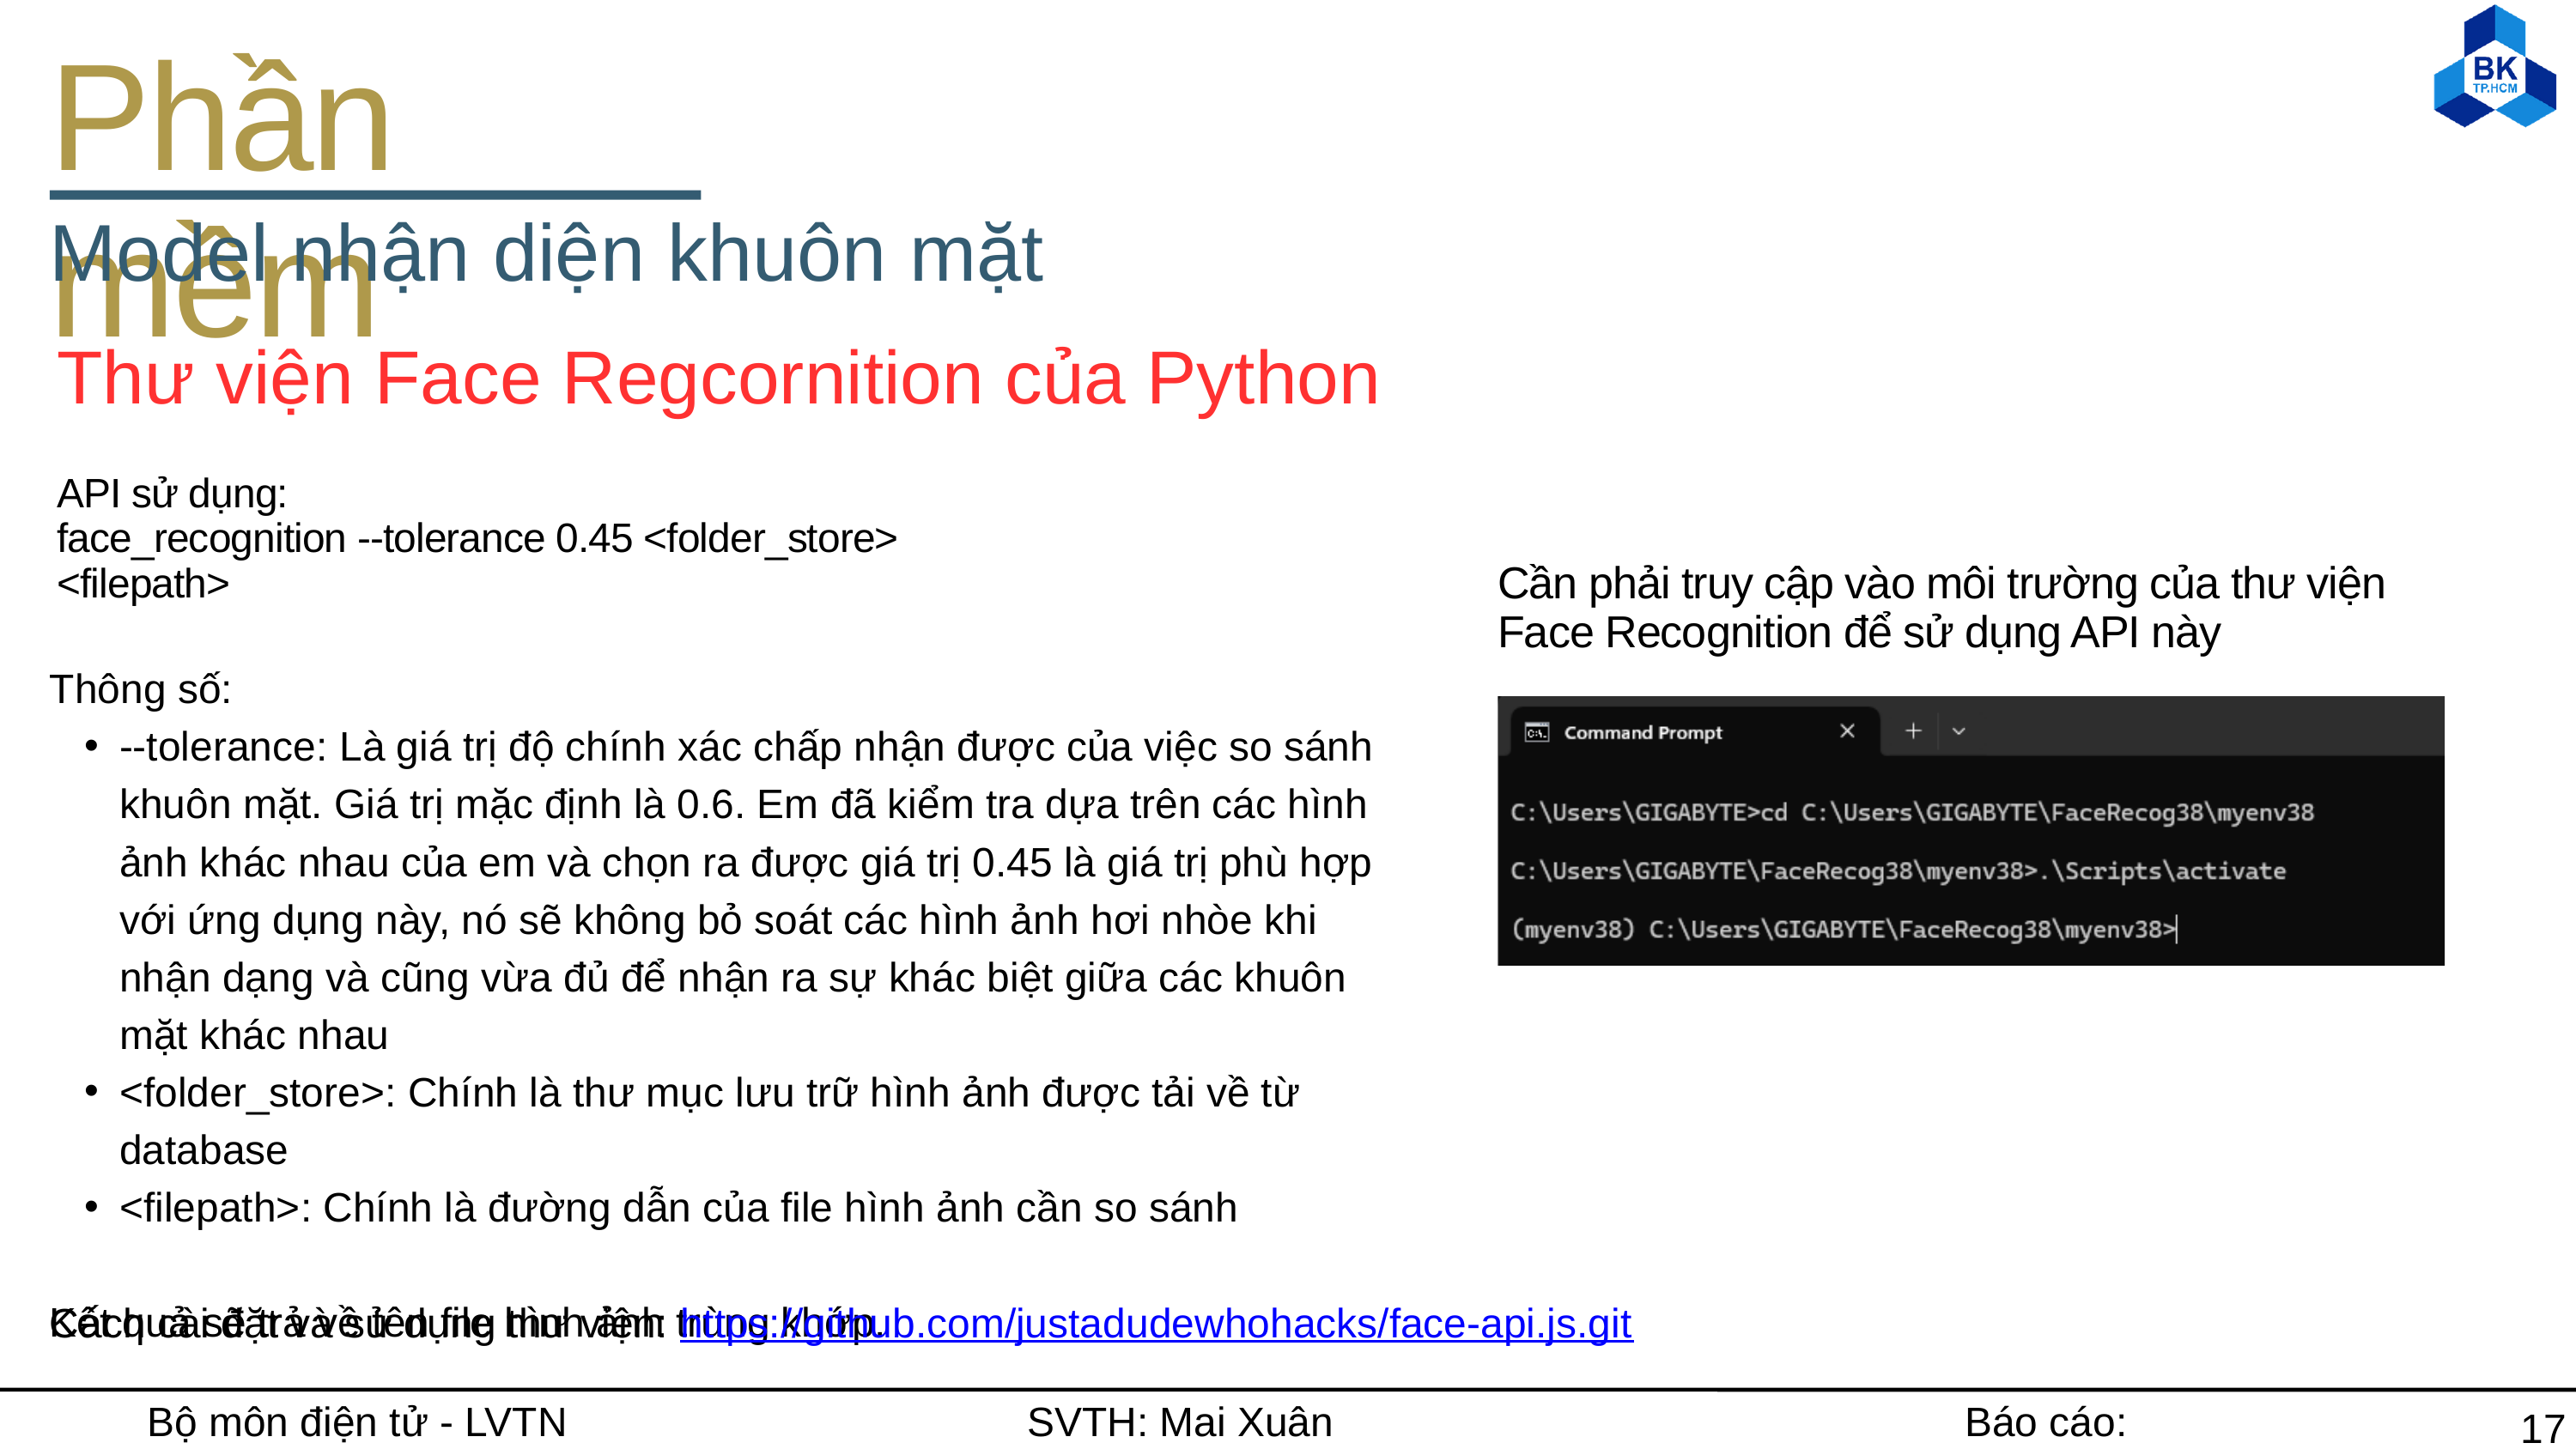

Phần mềm
Model nhận diện khuôn mặt

Thư viện Face Regcornition của Python
API sử dụng:
face_recognition --tolerance 0.45 <folder_store> <filepath>
Cần phải truy cập vào môi trường của thư viện Face Recognition để sử dụng API này
Thông số:
--tolerance: Là giá trị độ chính xác chấp nhận được của việc so sánh khuôn mặt. Giá trị mặc định là 0.6. Em đã kiểm tra dựa trên các hình ảnh khác nhau của em và chọn ra được giá trị 0.45 là giá trị phù hợp với ứng dụng này, nó sẽ không bỏ soát các hình ảnh hơi nhòe khi nhận dạng và cũng vừa đủ để nhận ra sự khác biệt giữa các khuôn mặt khác nhau
<folder_store>: Chính là thư mục lưu trữ hình ảnh được tải về từ database
<filepath>: Chính là đường dẫn của file hình ảnh cần so sánh

Kết quả sẽ trả về tên file hình ảnh trùng khớp.

Cách cài đặt và sử dụng thư viện: https://github.com/justadudewhohacks/face-api.js.git
Bộ môn điện tử - LVTN
SVTH: Mai Xuân Hùng
Báo cáo: 06/06/2024
17